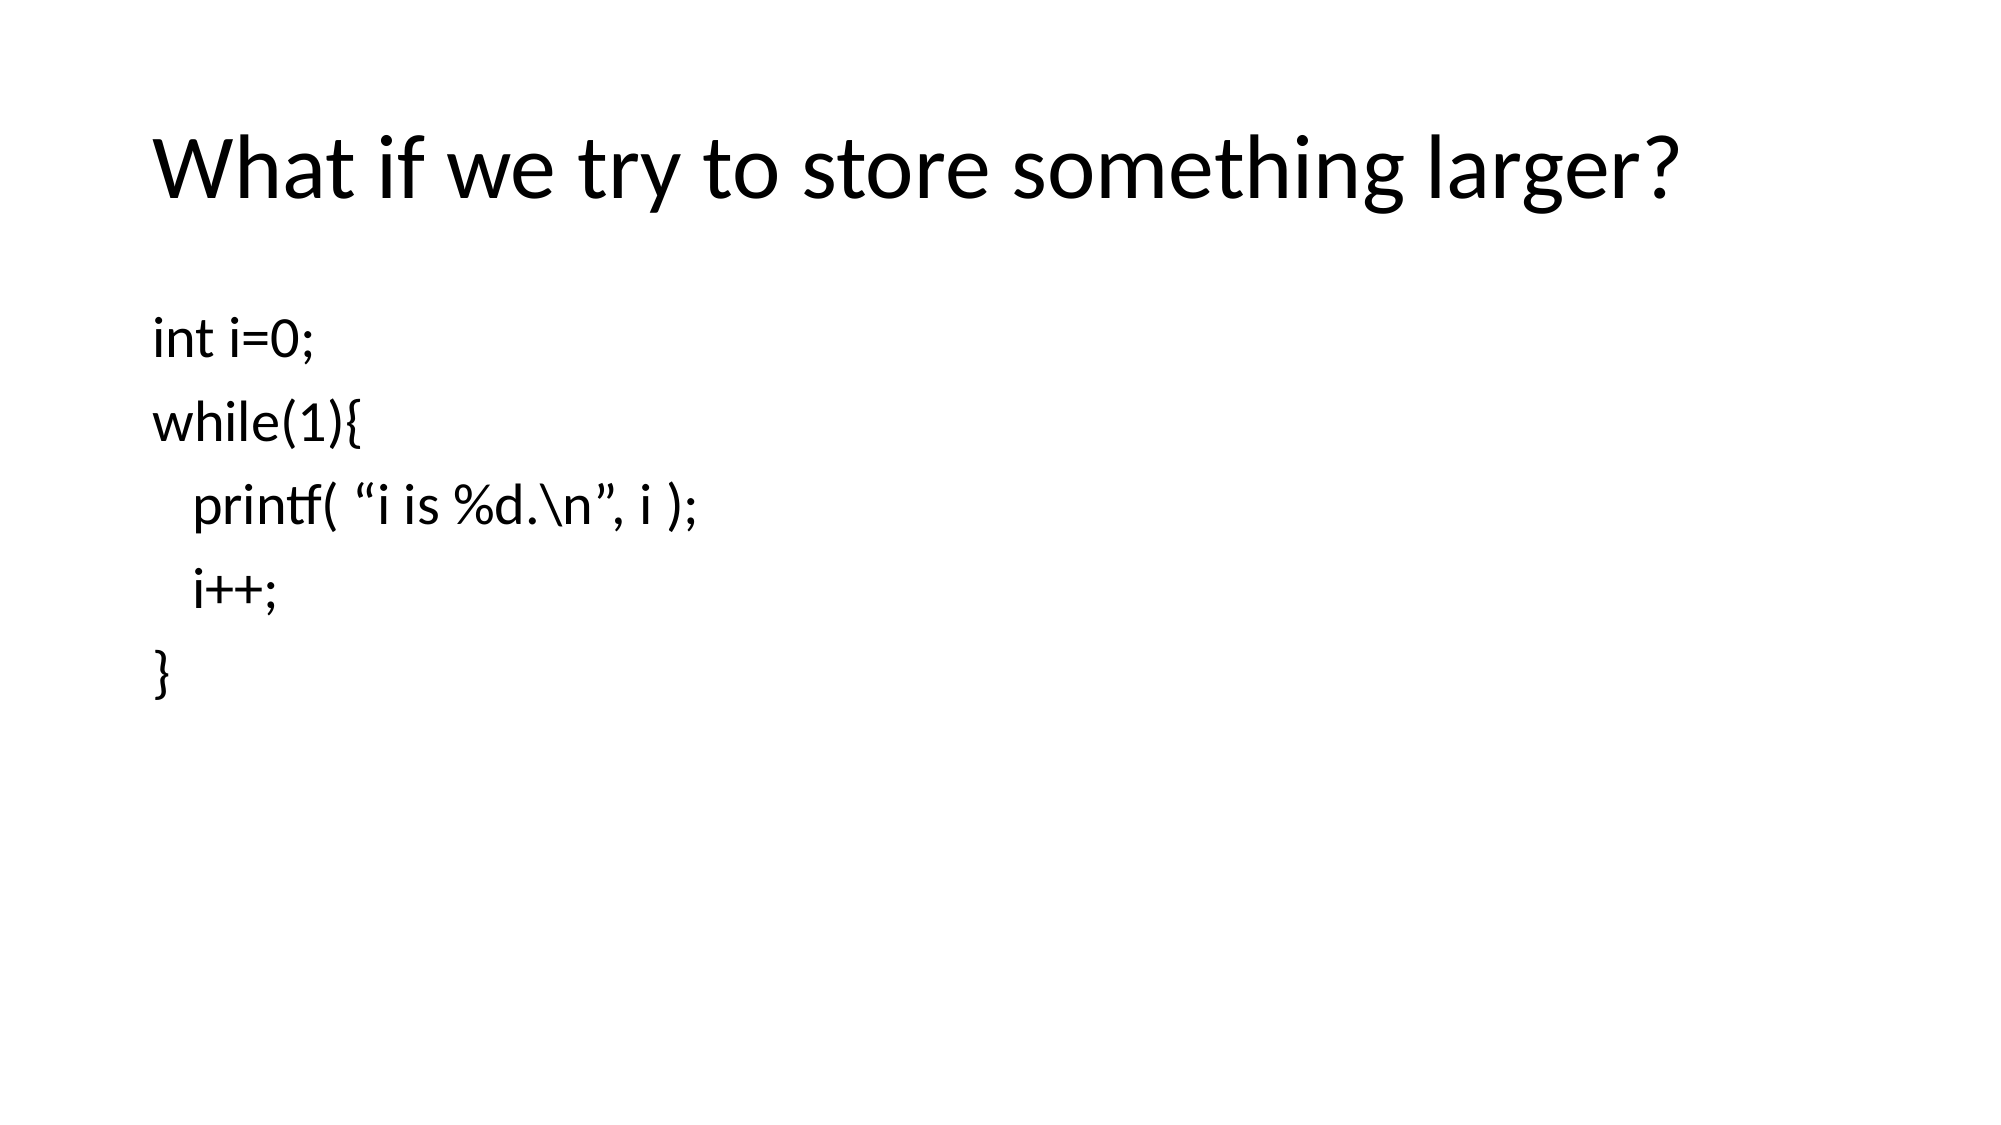

# What if we try to store something larger?
int i=0;
while(1){
   printf( “i is %d.\n”, i );
   i++;
}